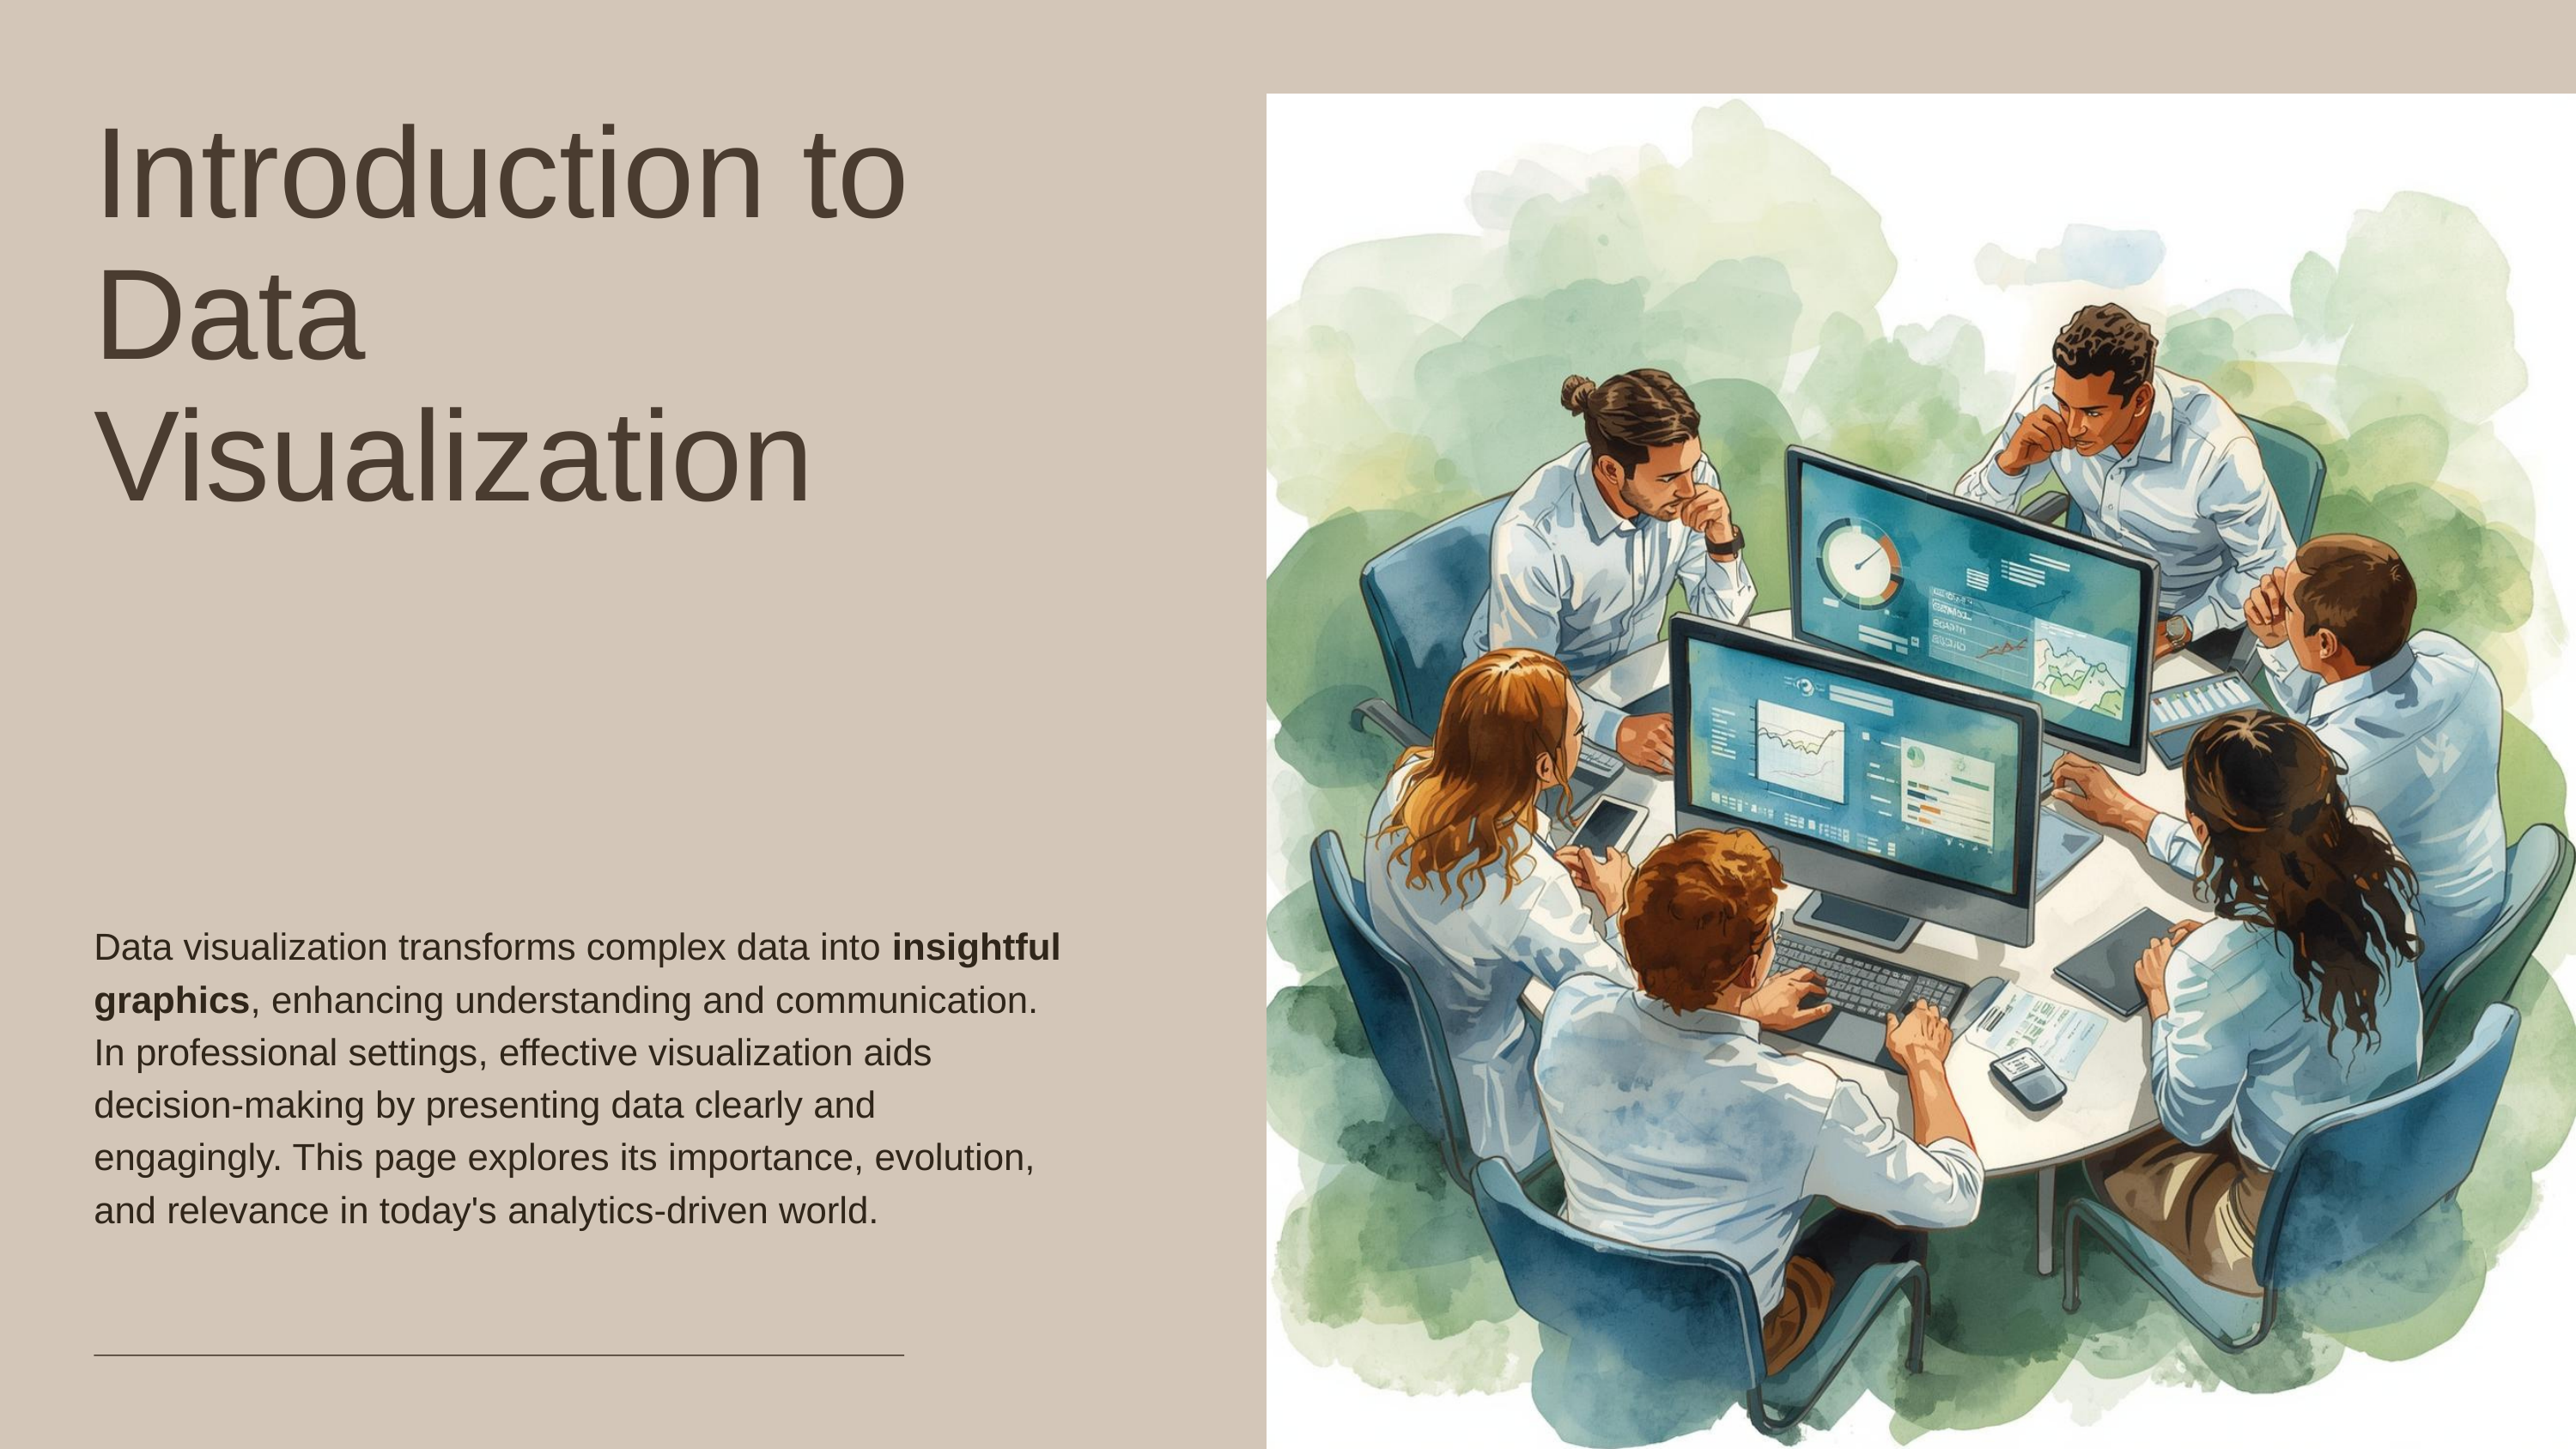

Introduction to Data Visualization
Data visualization transforms complex data into insightful graphics, enhancing understanding and communication. In professional settings, effective visualization aids decision-making by presenting data clearly and engagingly. This page explores its importance, evolution, and relevance in today's analytics-driven world.